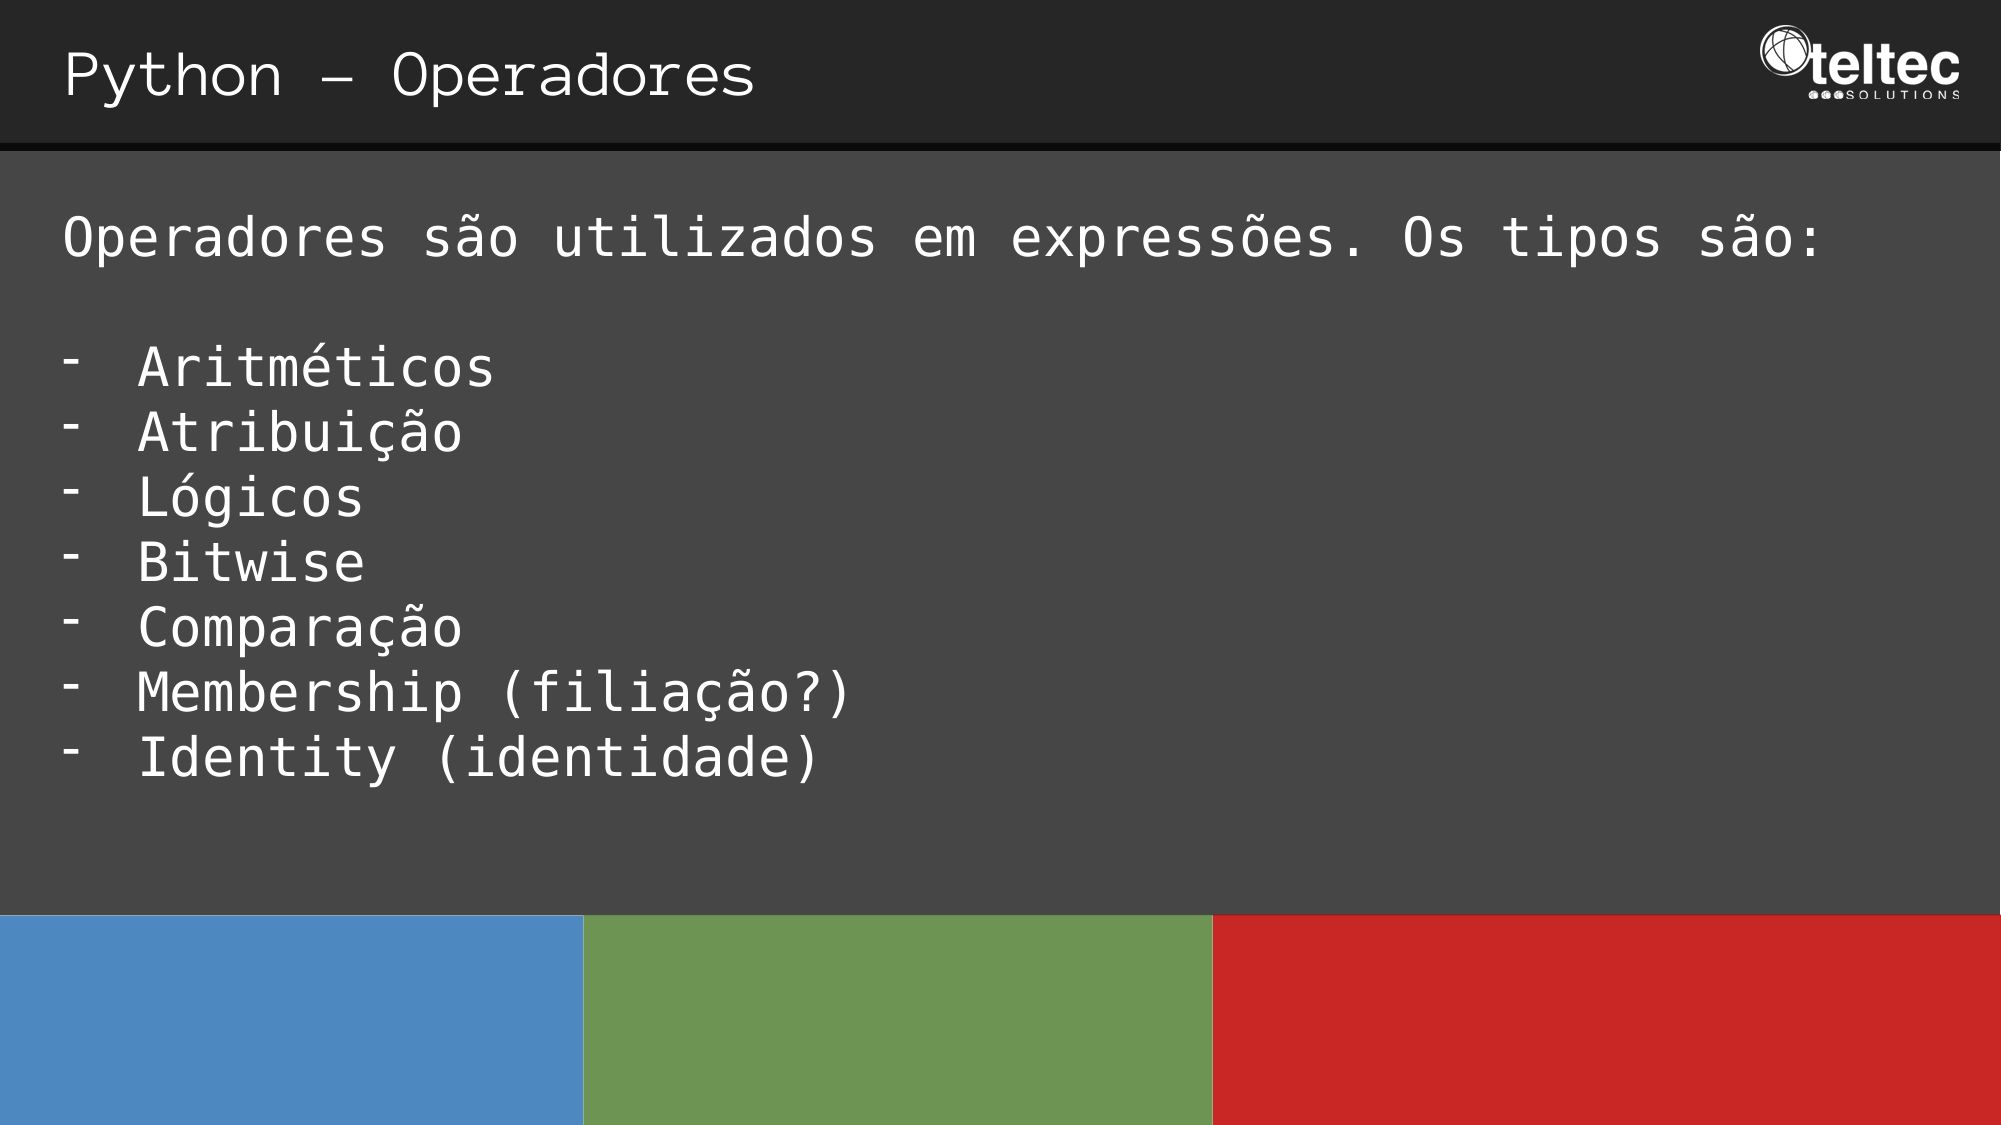

Python – Operadores
Operadores são utilizados em expressões. Os tipos são:

Aritméticos
Atribuição
Lógicos
Bitwise
Comparação
Membership (filiação?)
Identity (identidade)